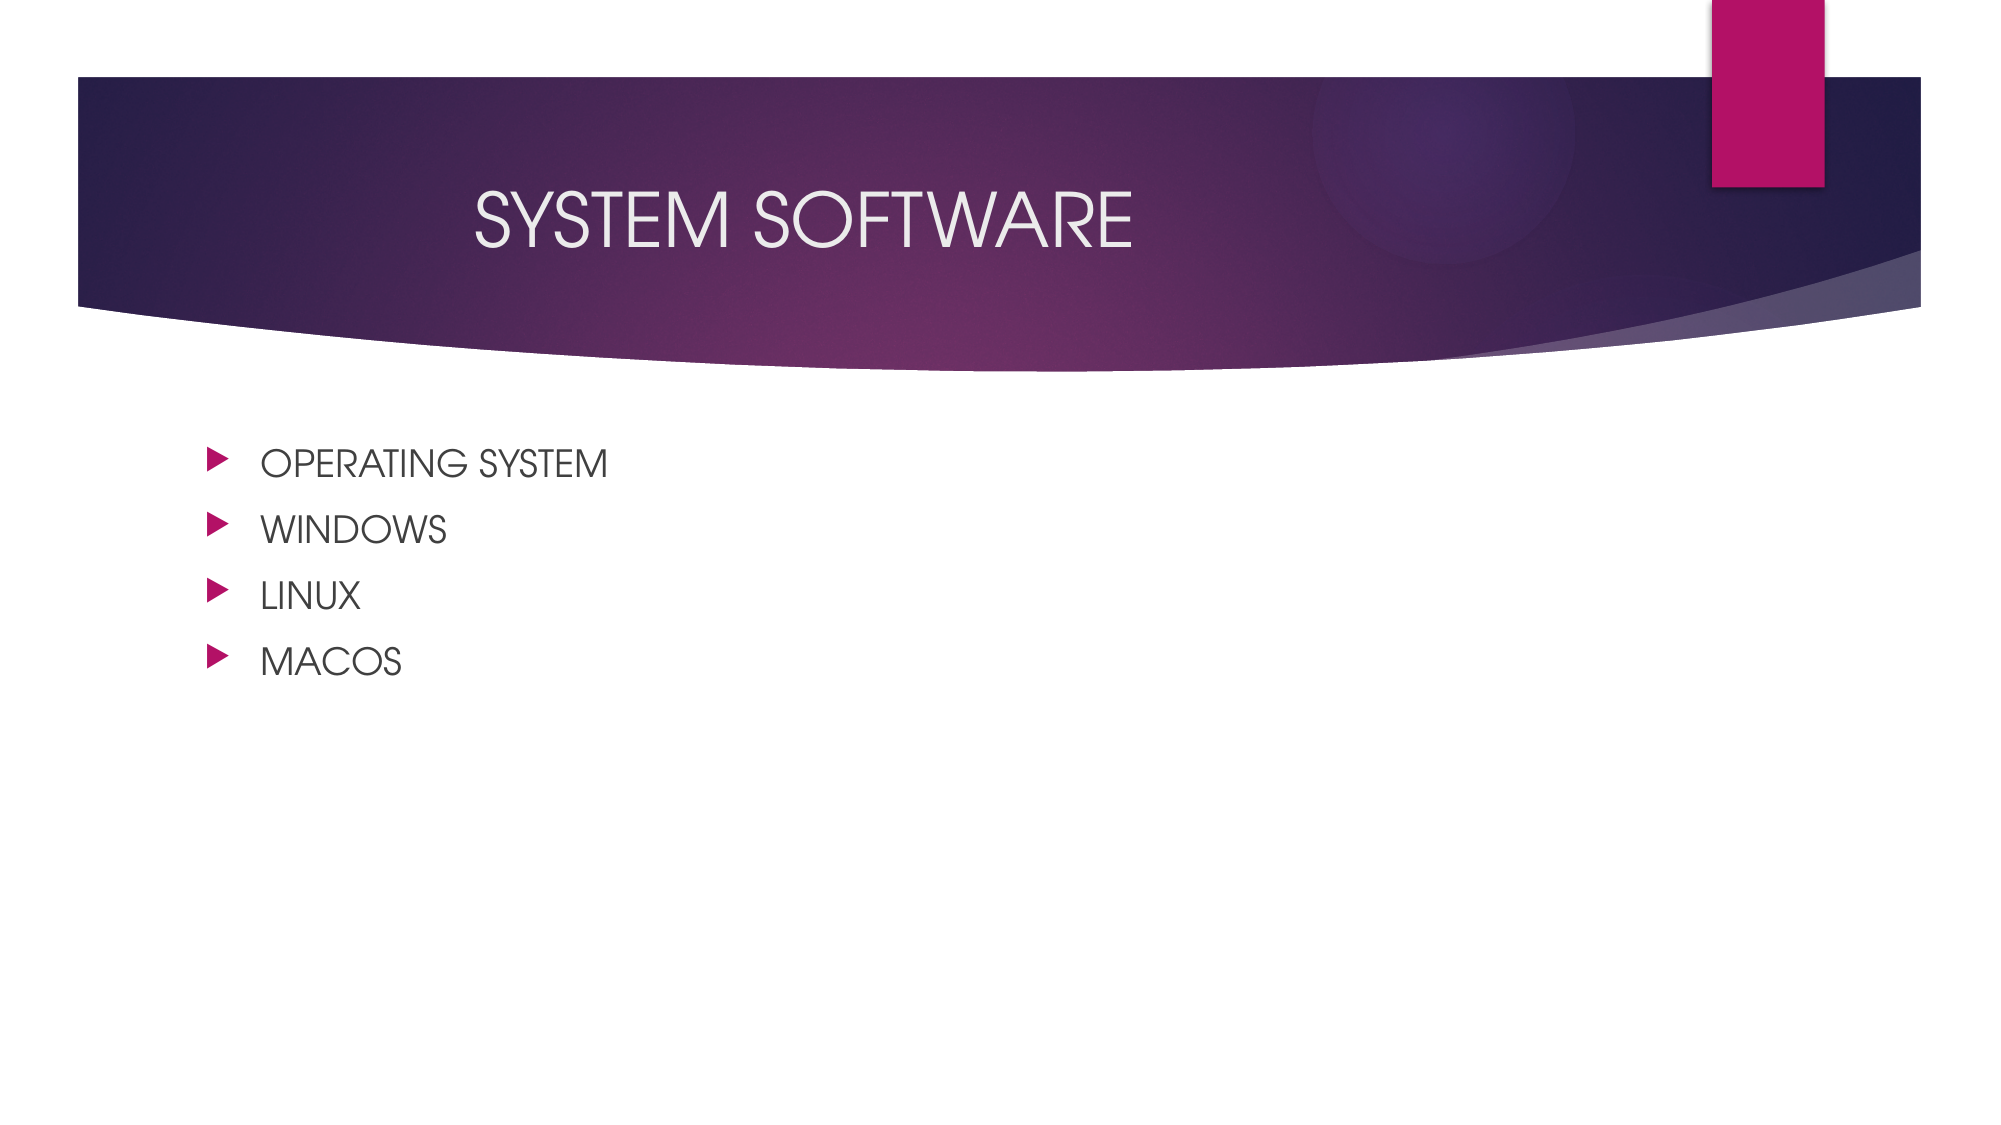

# SYSTEM SOFTWARE
OPERATING SYSTEM
WINDOWS
LINUX
MACOS